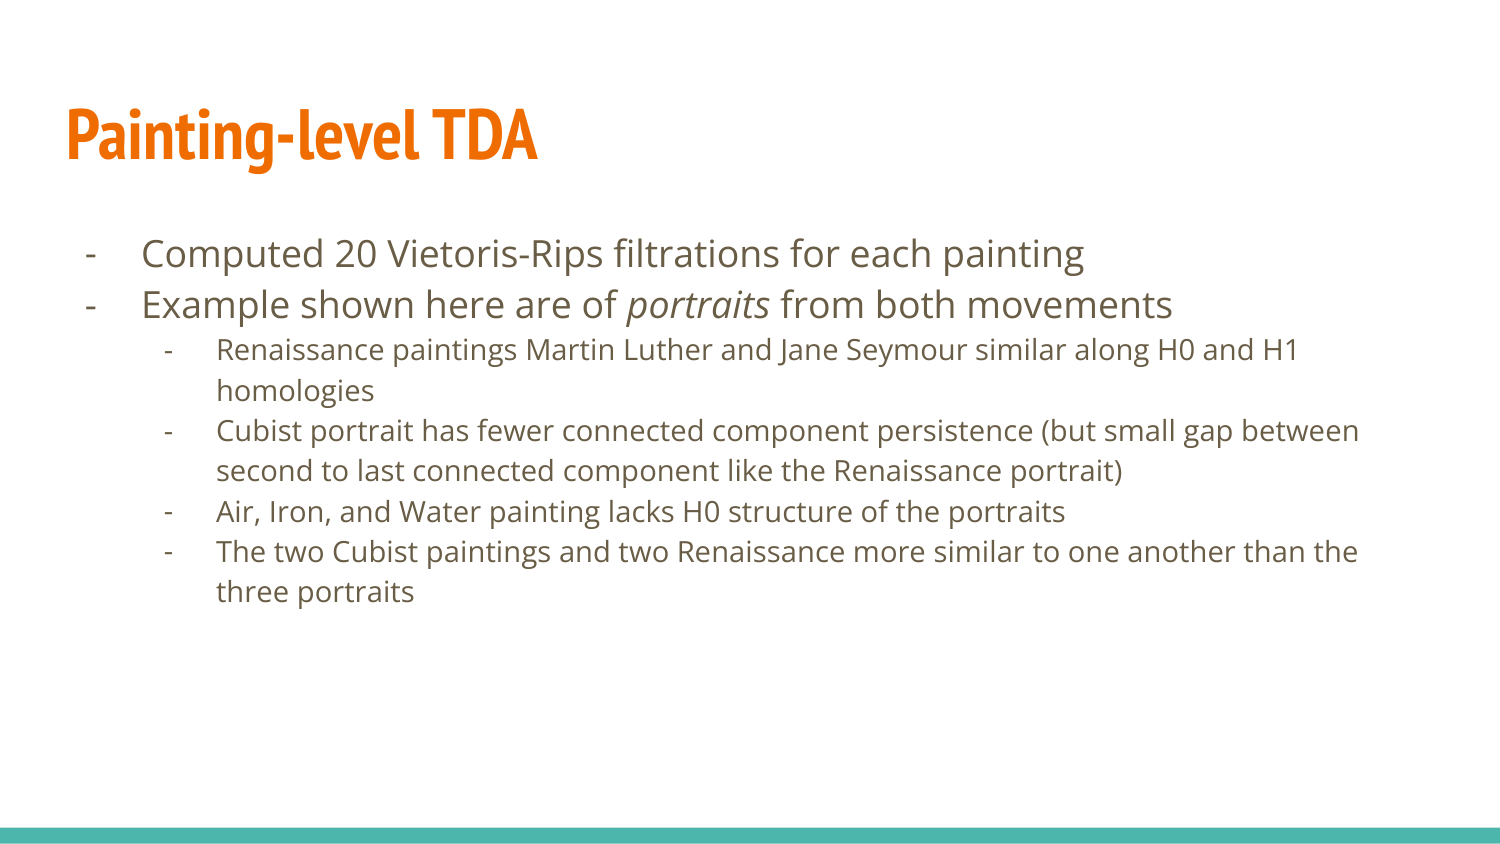

# Painting-level TDA
Computed 20 Vietoris-Rips filtrations for each painting
Example shown here are of portraits from both movements
Renaissance paintings Martin Luther and Jane Seymour similar along H0 and H1 homologies
Cubist portrait has fewer connected component persistence (but small gap between second to last connected component like the Renaissance portrait)
Air, Iron, and Water painting lacks H0 structure of the portraits
The two Cubist paintings and two Renaissance more similar to one another than the three portraits